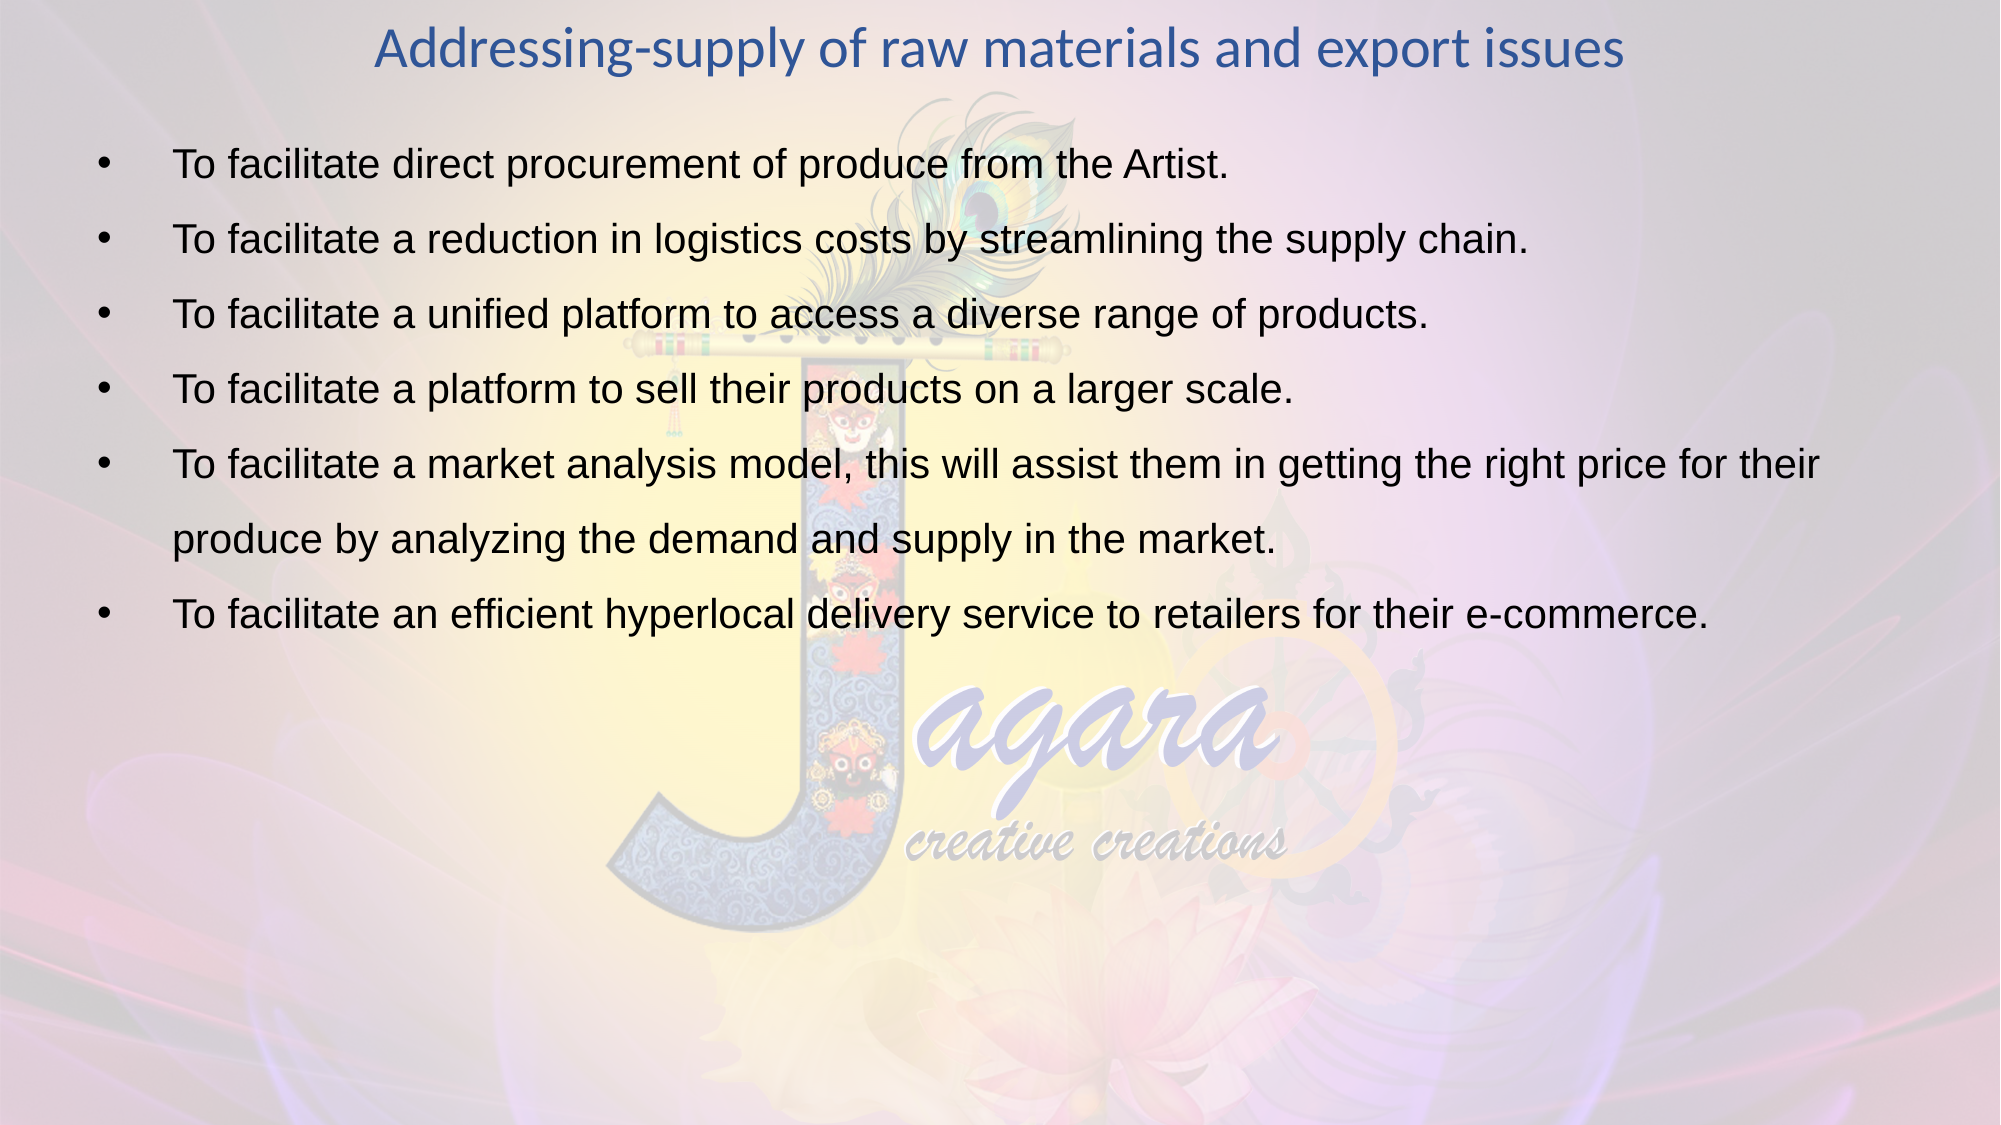

Addressing-supply of raw materials and export issues

To facilitate direct procurement of produce from the Artist.
To facilitate a reduction in logistics costs by streamlining the supply chain.
To facilitate a unified platform to access a diverse range of products.
To facilitate a platform to sell their products on a larger scale.
To facilitate a market analysis model, this will assist them in getting the right price for their produce by analyzing the demand and supply in the market.
To facilitate an efficient hyperlocal delivery service to retailers for their e-commerce.